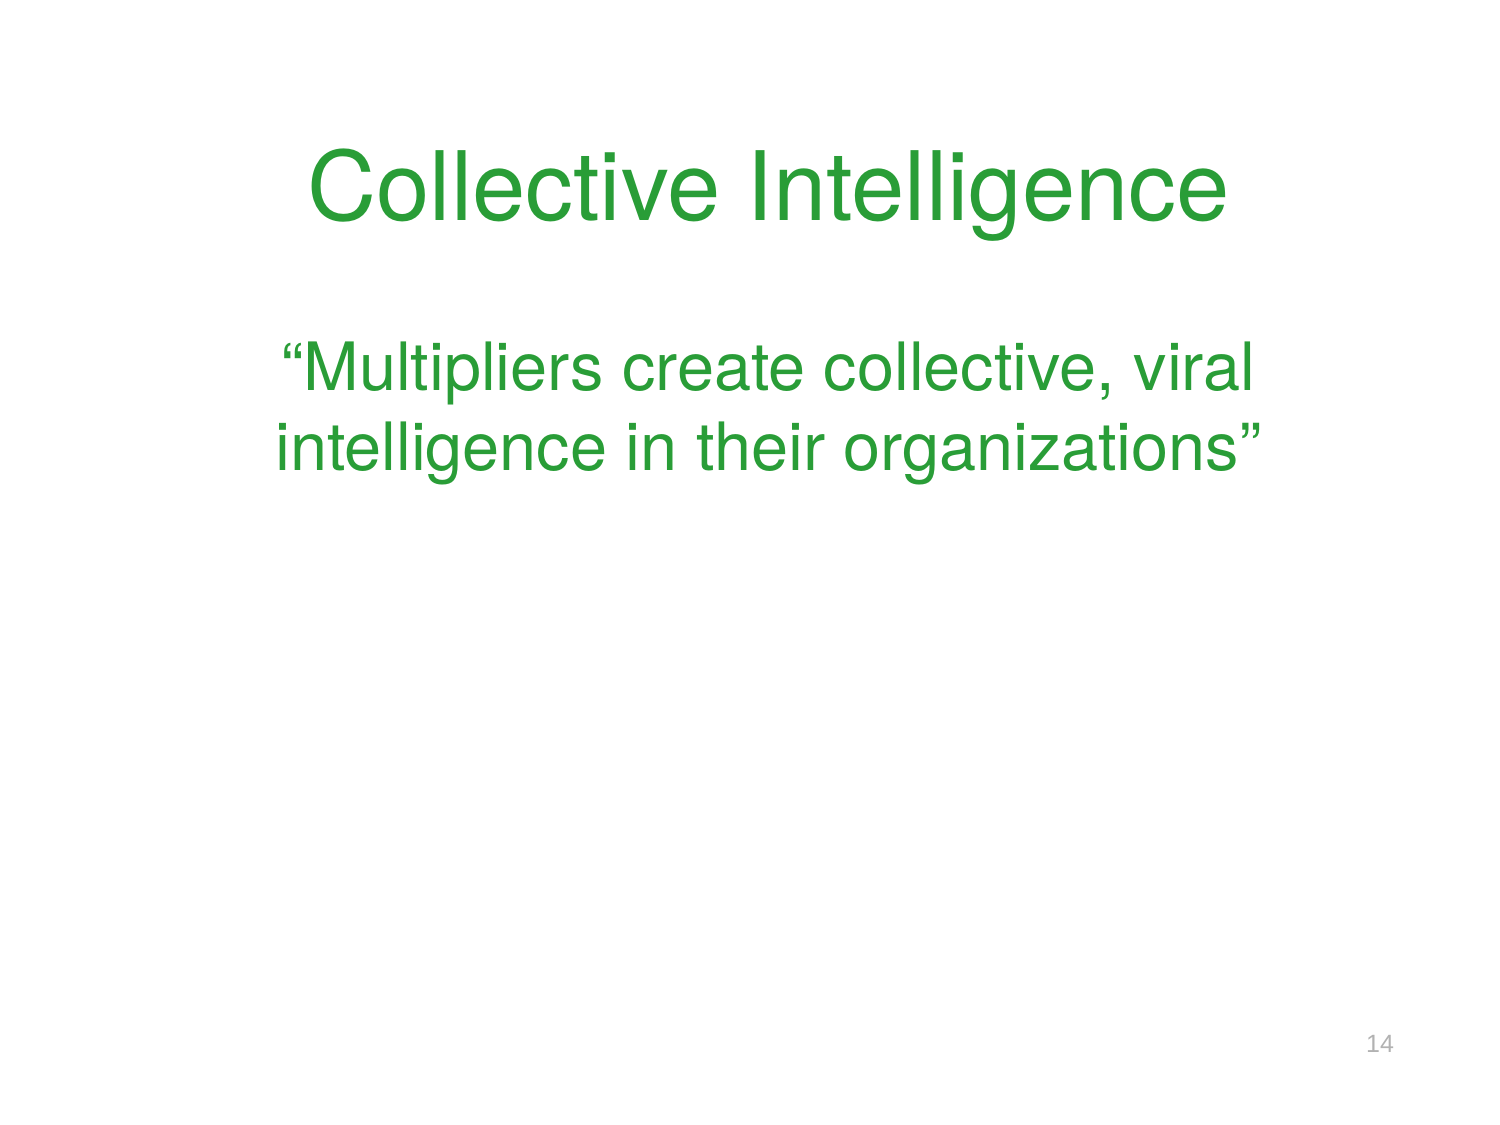

# Collective Intelligence
“Multipliers create collective, viral intelligence in their organizations”
14